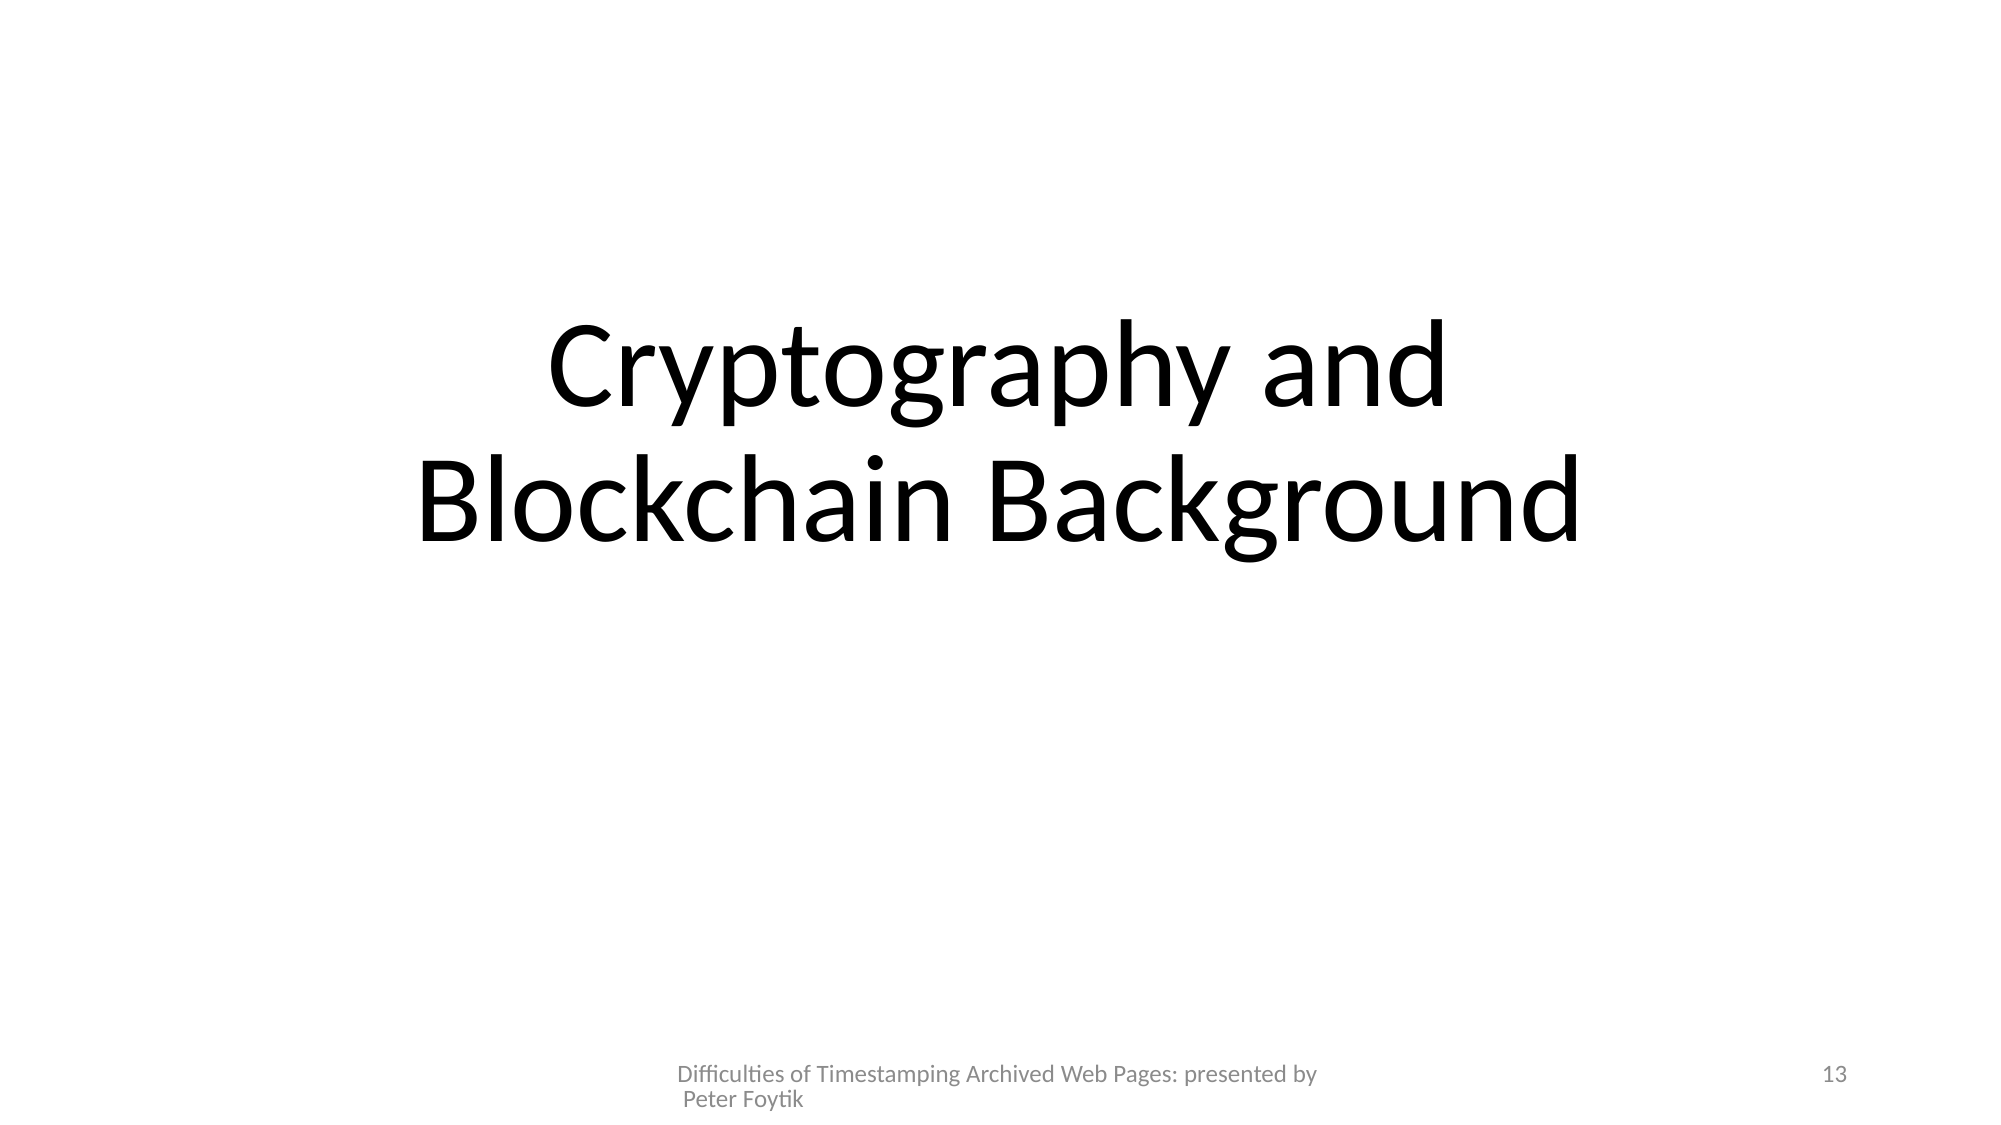

# Cryptography and Blockchain Background

Difficulties of Timestamping Archived Web Pages: presented by Peter Foytik
13